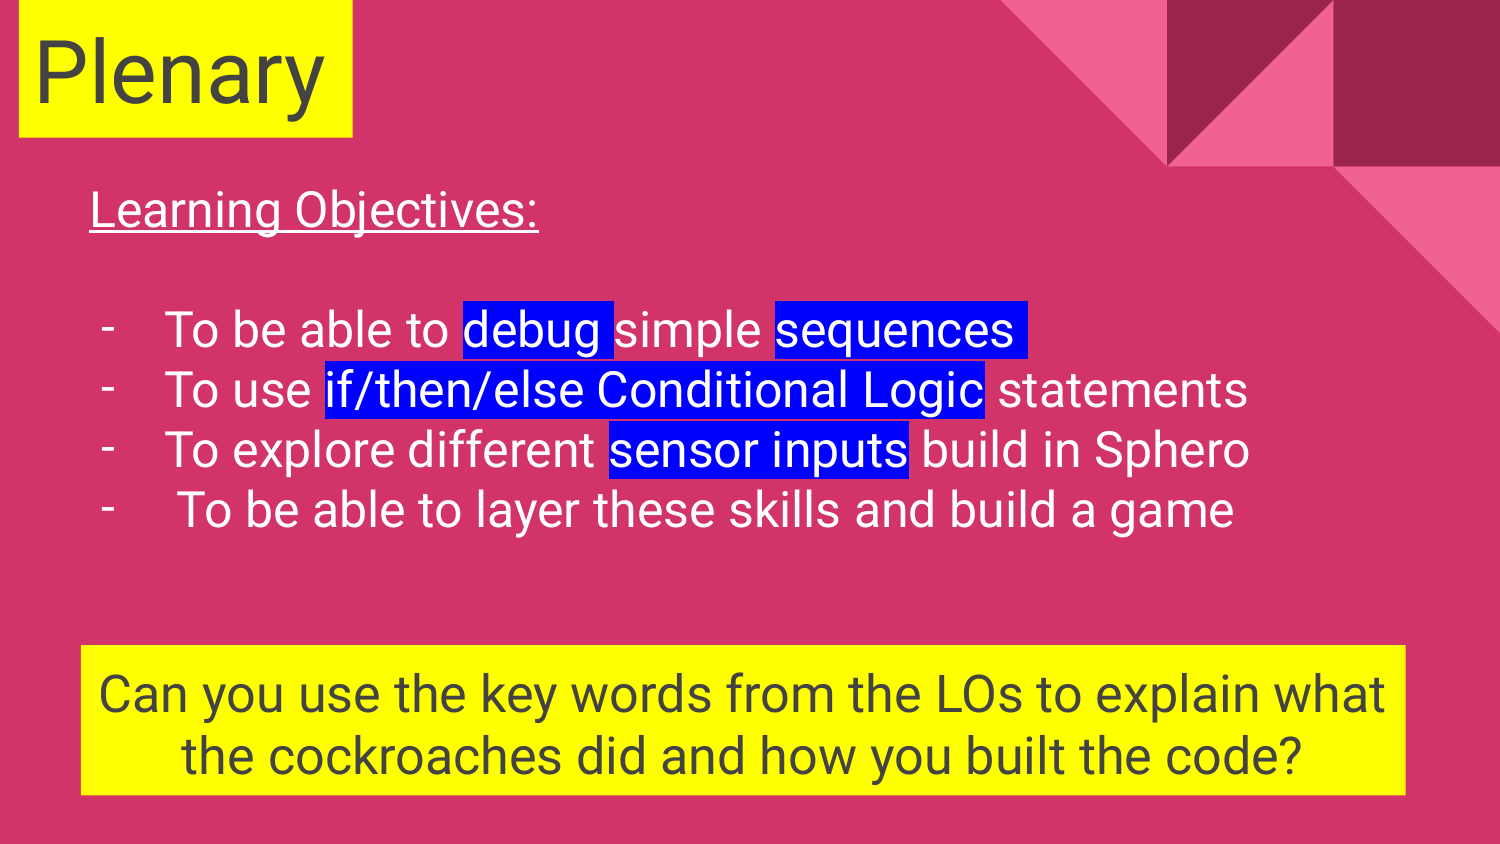

Plenary
# Learning Objectives:

To be able to debug simple sequences
To use if/then/else Conditional Logic statements
To explore different sensor inputs build in Sphero
 To be able to layer these skills and build a game
Can you use the key words from the LOs to explain what the cockroaches did and how you built the code?